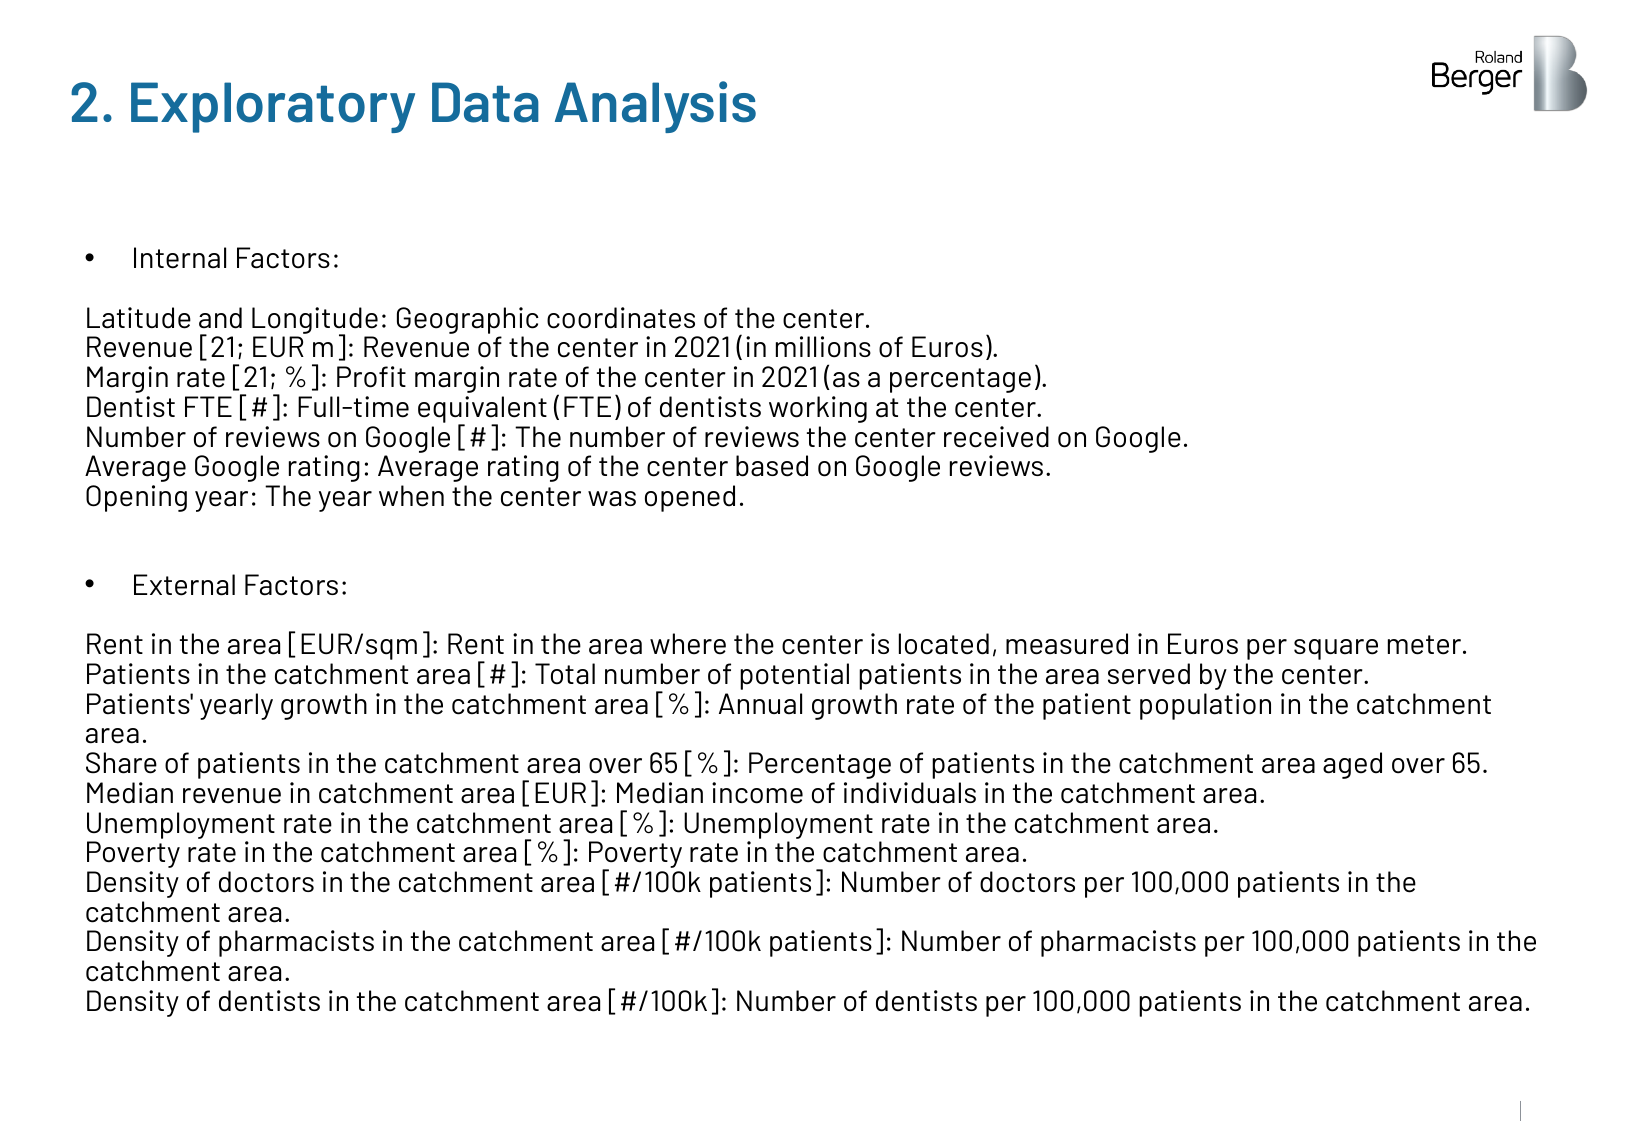

2. Exploratory Data Analysis

Internal Factors:
Latitude and Longitude: Geographic coordinates of the center.
Revenue [21; EUR m]: Revenue of the center in 2021 (in millions of Euros).
Margin rate [21; %]: Profit margin rate of the center in 2021 (as a percentage).
Dentist FTE [#]: Full-time equivalent (FTE) of dentists working at the center.
Number of reviews on Google [#]: The number of reviews the center received on Google.
Average Google rating: Average rating of the center based on Google reviews.
Opening year: The year when the center was opened.

External Factors:
Rent in the area [EUR/sqm]: Rent in the area where the center is located, measured in Euros per square meter.
Patients in the catchment area [#]: Total number of potential patients in the area served by the center.
Patients' yearly growth in the catchment area [%]: Annual growth rate of the patient population in the catchment area.
Share of patients in the catchment area over 65 [%]: Percentage of patients in the catchment area aged over 65.
Median revenue in catchment area [EUR]: Median income of individuals in the catchment area.
Unemployment rate in the catchment area [%]: Unemployment rate in the catchment area.
Poverty rate in the catchment area [%]: Poverty rate in the catchment area.
Density of doctors in the catchment area [#/100k patients]: Number of doctors per 100,000 patients in the catchment area.
Density of pharmacists in the catchment area [#/100k patients]: Number of pharmacists per 100,000 patients in the catchment area.
Density of dentists in the catchment area [#/100k]: Number of dentists per 100,000 patients in the catchment area.